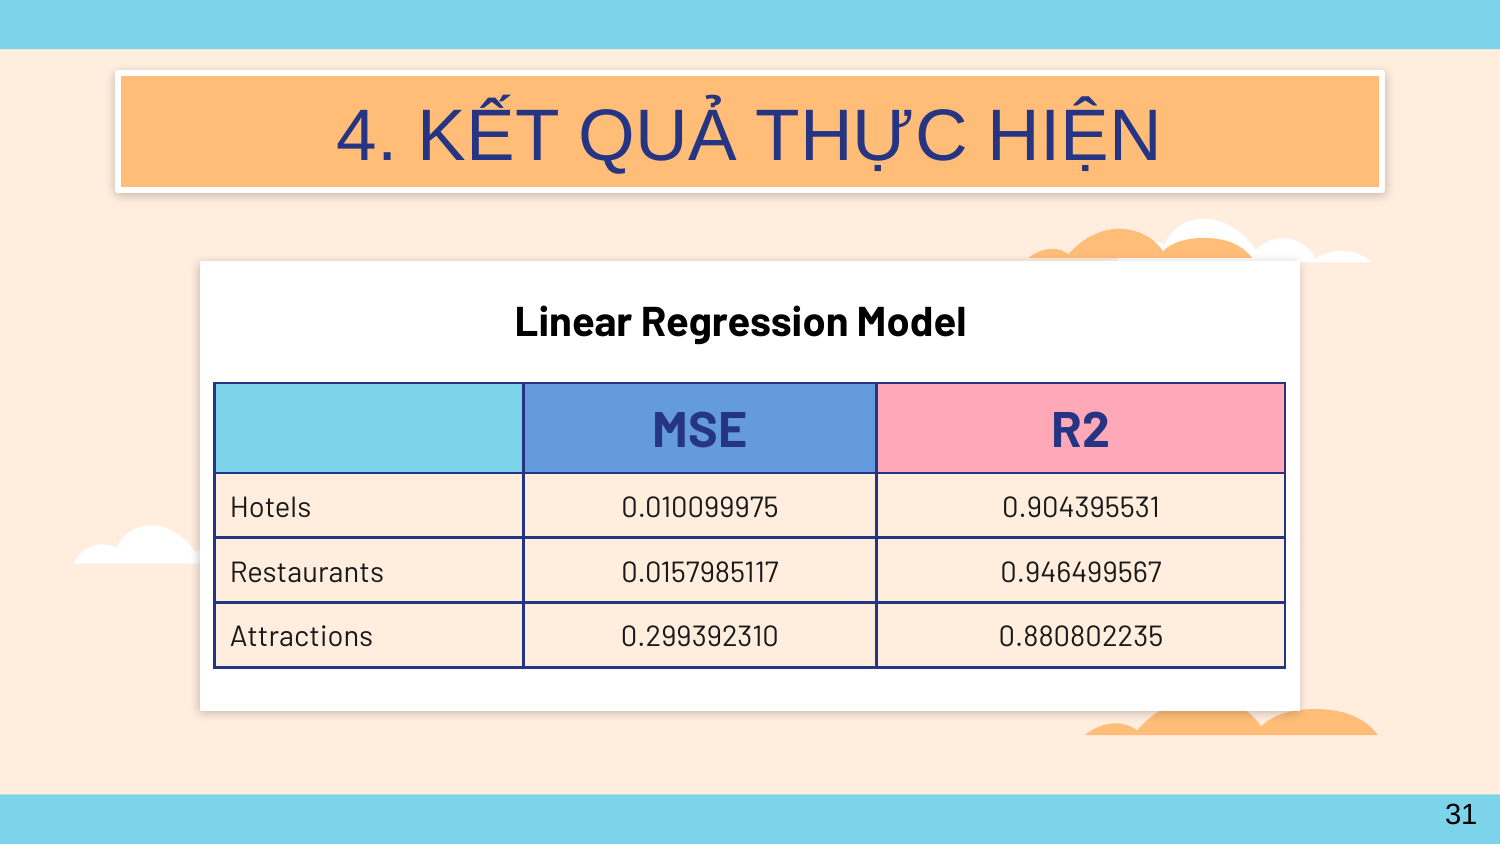

# 4. KẾT QUẢ THỰC HIỆN

Linear Regression Model
|  | MSE | R2 |
| --- | --- | --- |
| Hotels | 0.010099975 | 0.904395531 |
| Restaurants | 0.0157985117 | 0.946499567 |
| Attractions | 0.299392310 | 0.880802235 |

31